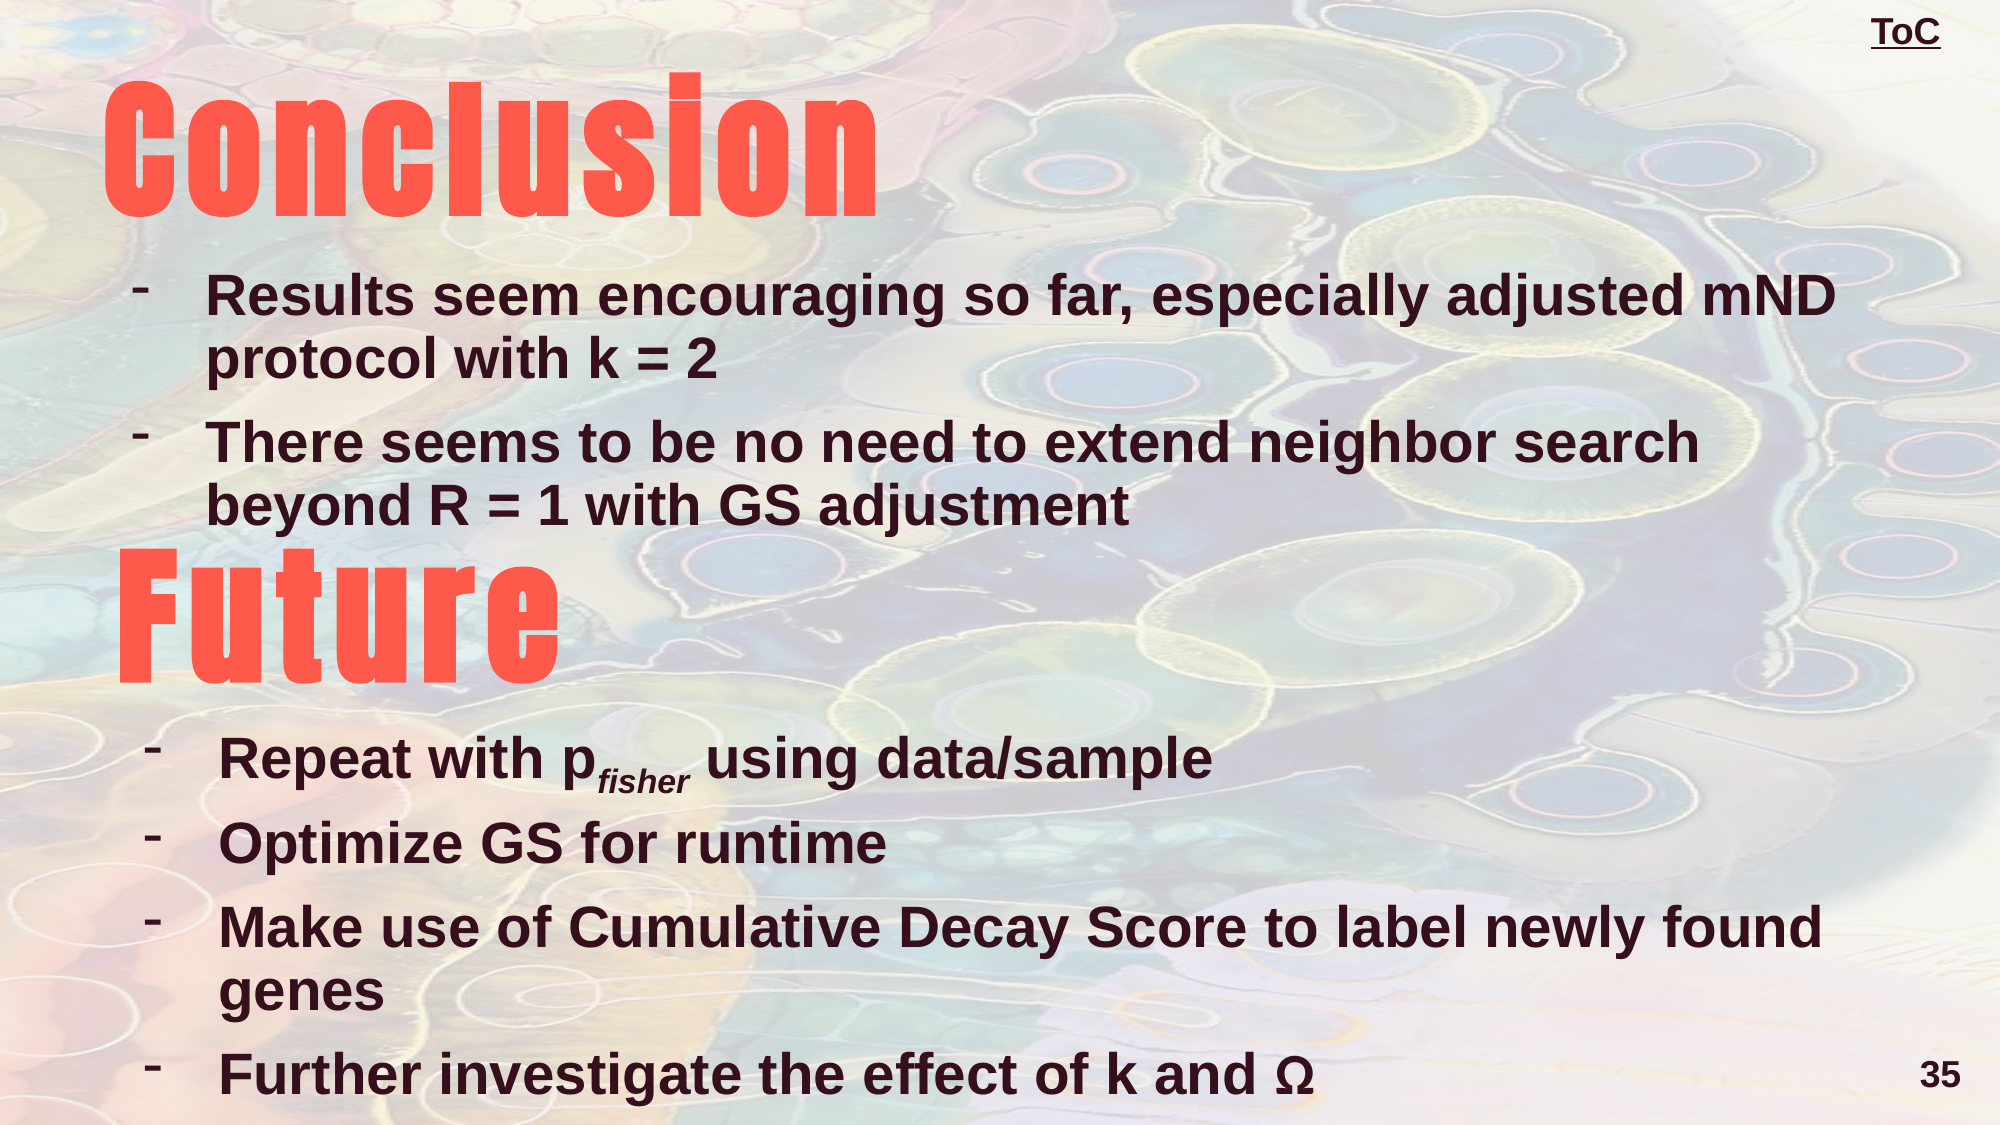

ToC
Conclusion

Future
Results seem encouraging so far, especially adjusted mND protocol with k = 2
There seems to be no need to extend neighbor search beyond R = 1 with GS adjustment
Repeat with pfisher using data/sample
Optimize GS for runtime
Make use of Cumulative Decay Score to label newly found genes
Further investigate the effect of k and Ω
Comparing to other methods such as DMFIND

35